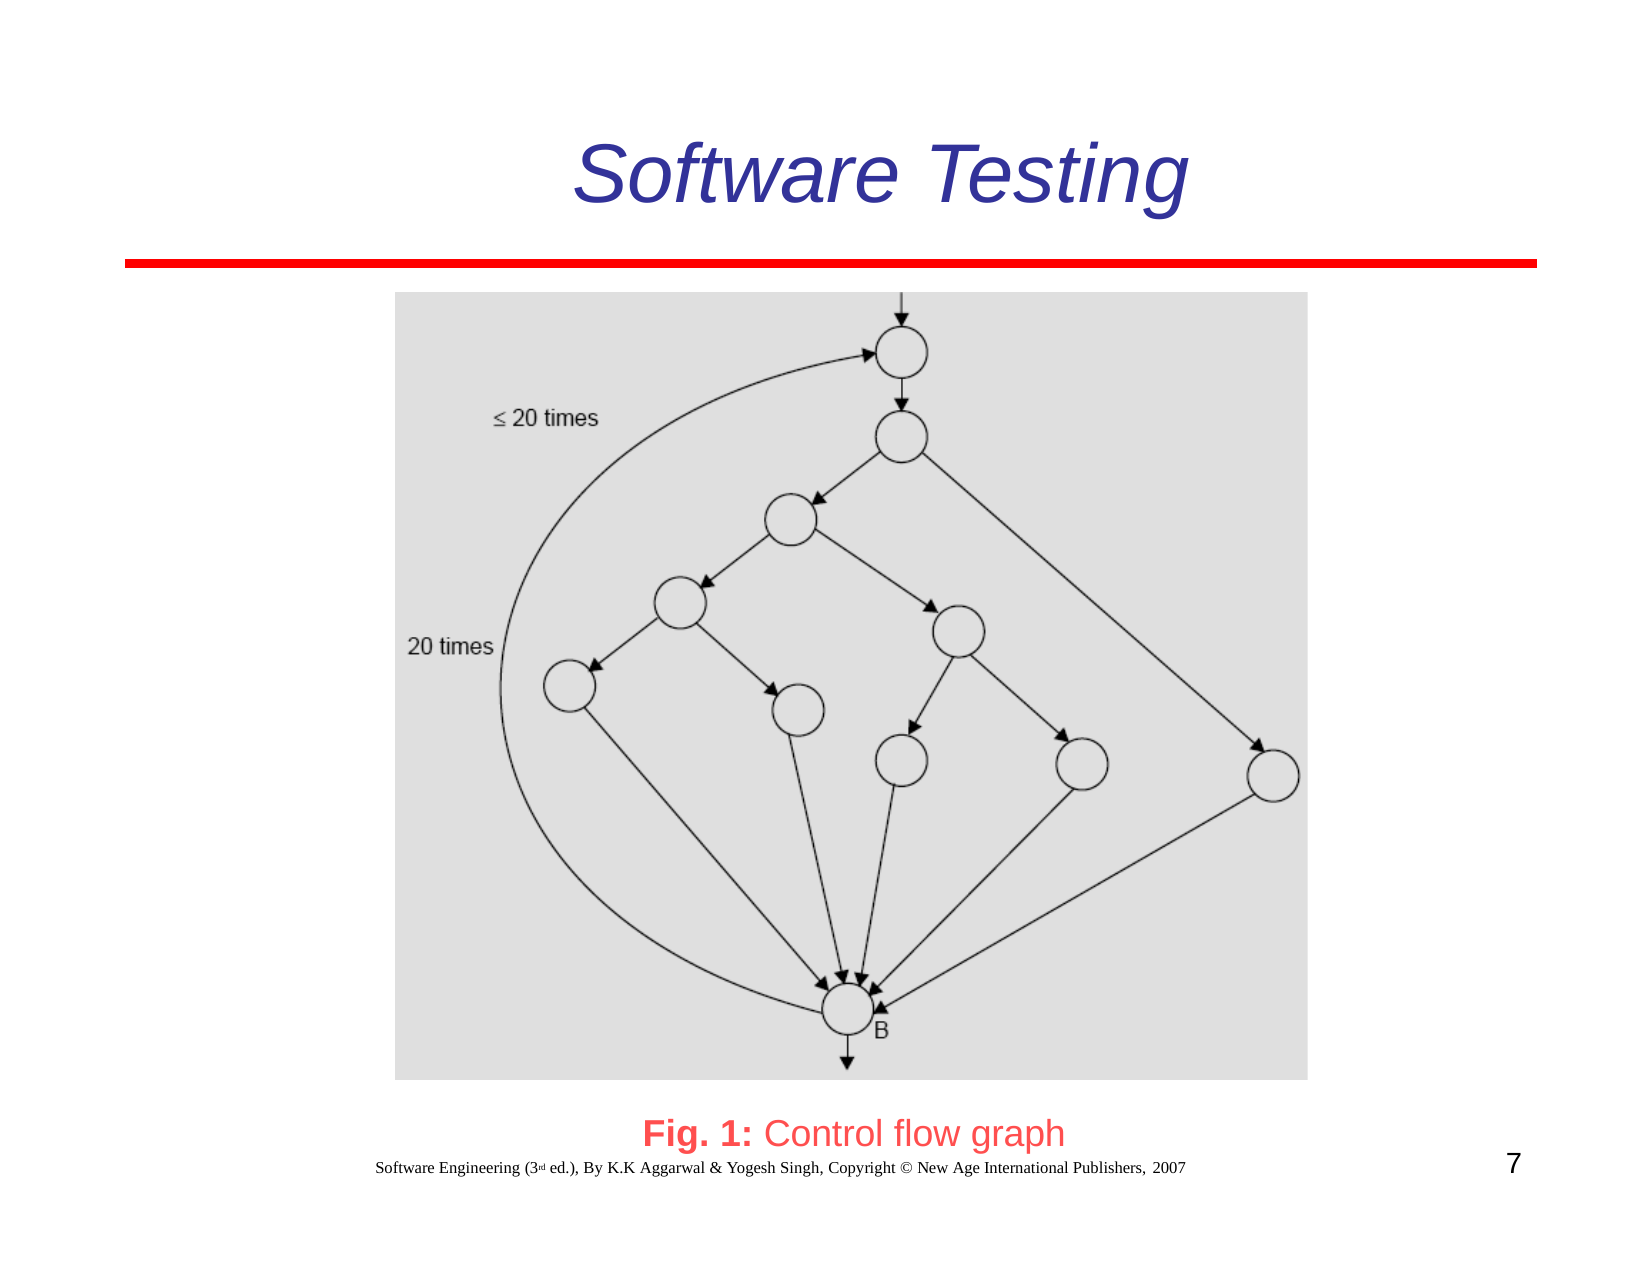

# Software Testing

7
Fig. 1: Control flow graph
Software Engineering (3rd  ed.), By K.K Aggarwal & Yogesh Singh, Copyright © New Age International Publishers, 2007